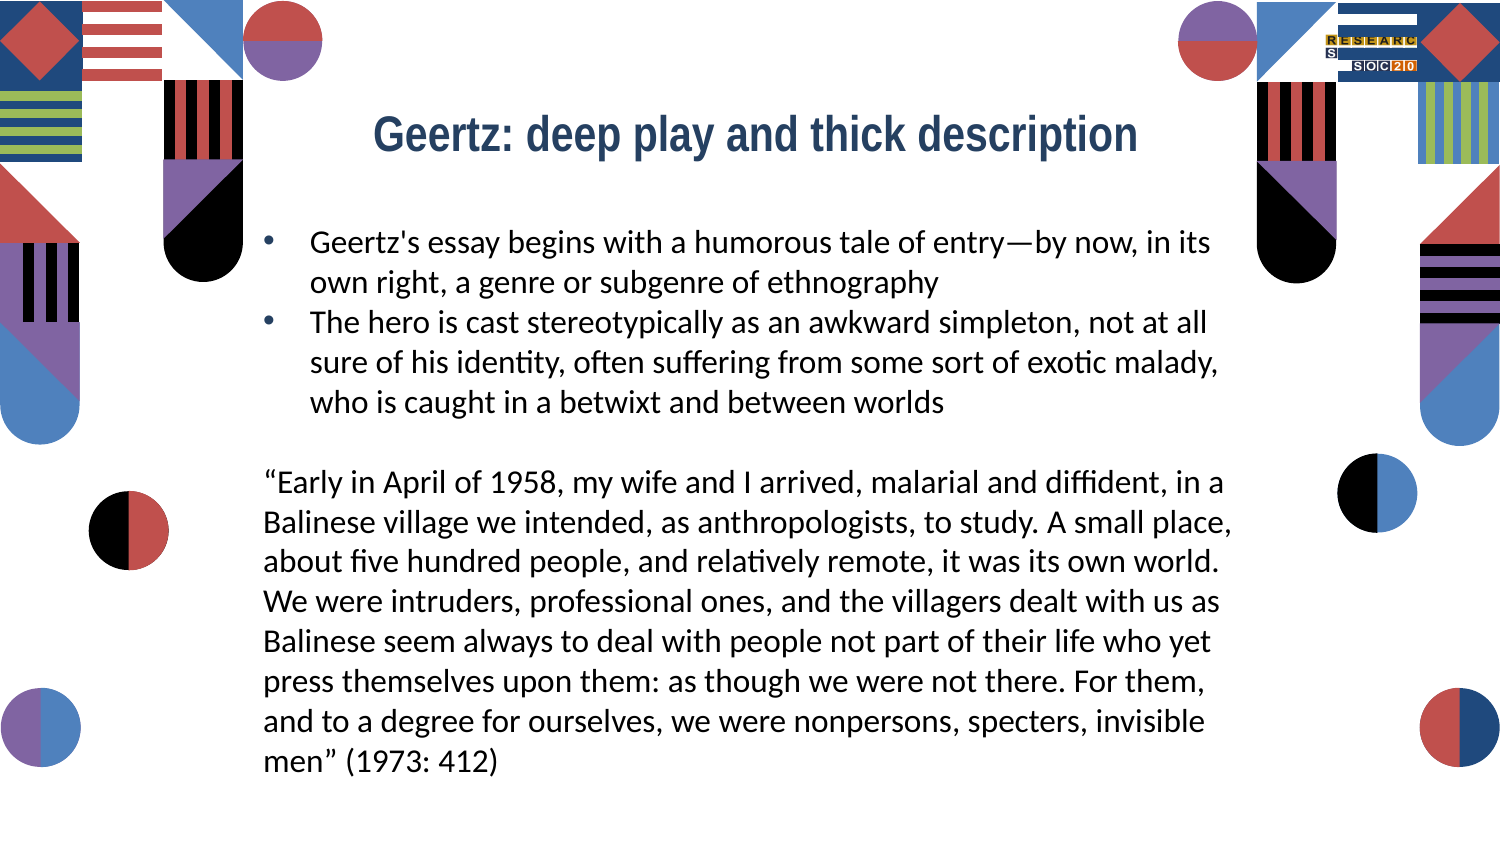

Geertz: deep play and thick description
Geertz's essay begins with a humorous tale of entry—by now, in its own right, a genre or subgenre of ethnography
The hero is cast stereotypically as an awkward simpleton, not at all sure of his identity, often suffering from some sort of exotic malady, who is caught in a betwixt and between worlds

“Early in April of 1958, my wife and I arrived, malarial and diffident, in a Balinese village we intended, as anthropologists, to study. A small place, about five hundred people, and relatively remote, it was its own world. We were intruders, professional ones, and the villagers dealt with us as Balinese seem always to deal with people not part of their life who yet press themselves upon them: as though we were not there. For them, and to a degree for ourselves, we were nonpersons, specters, invisible men” (1973: 412)